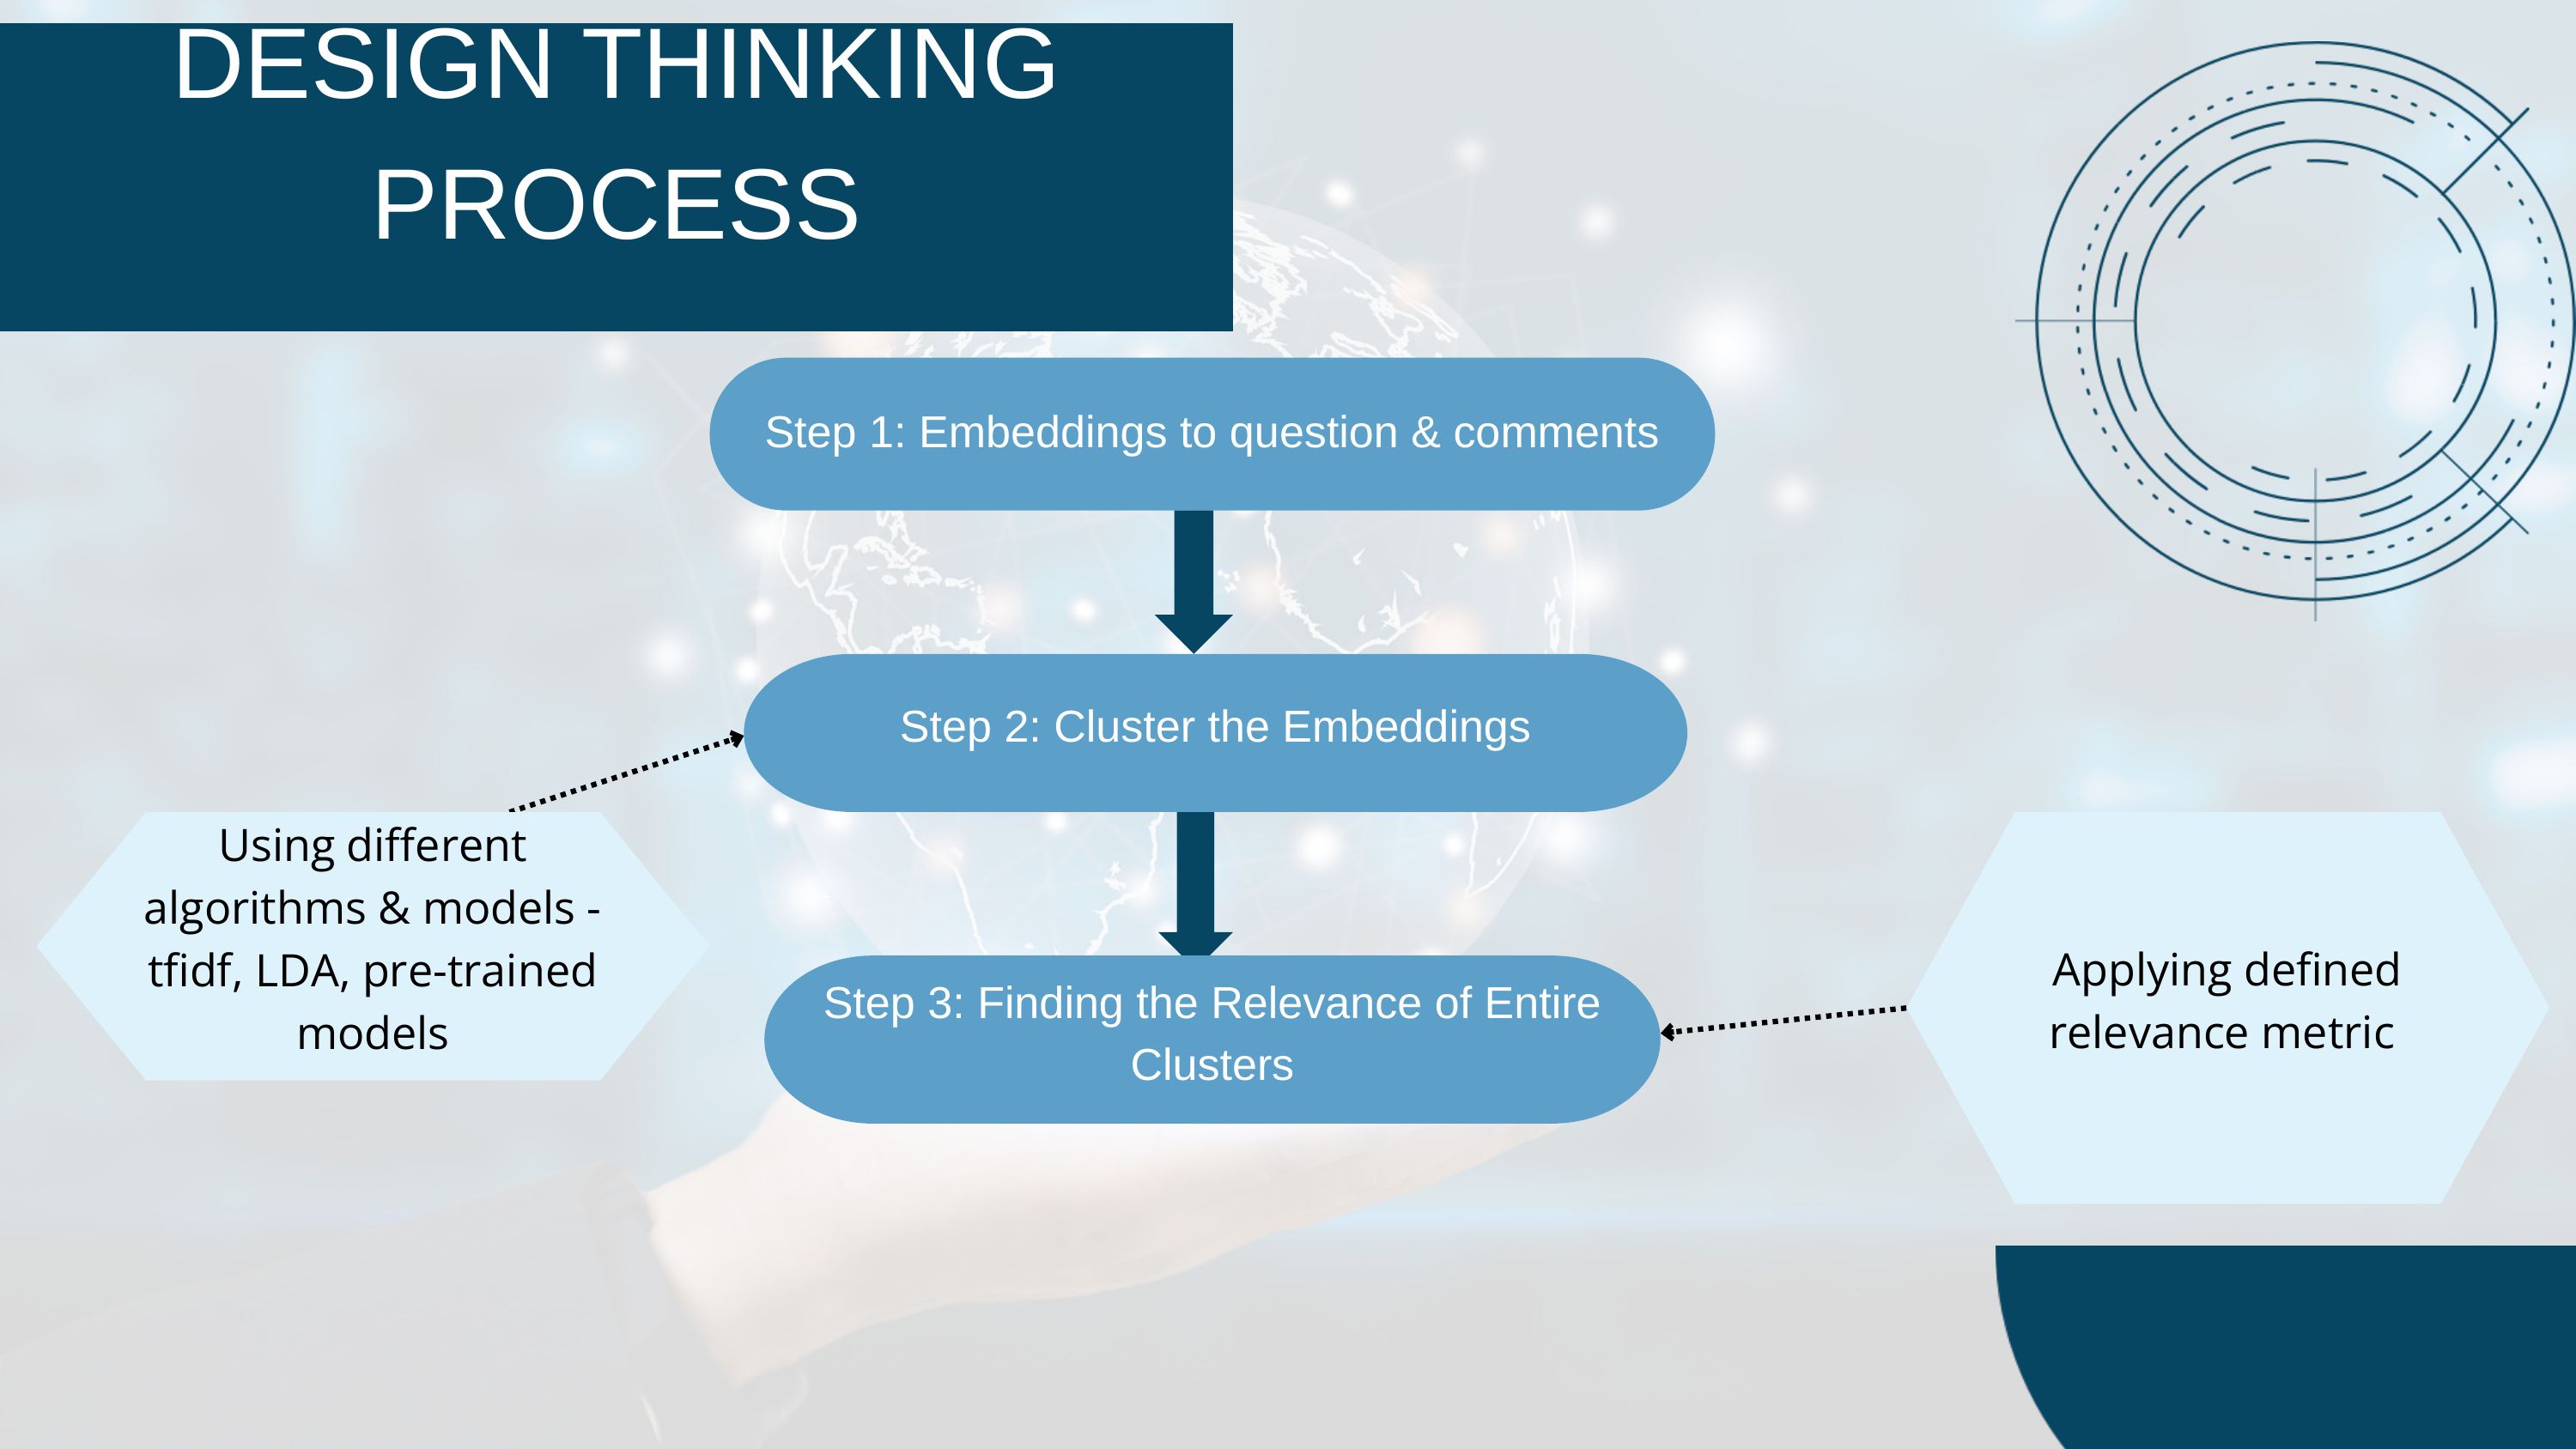

DESIGN THINKING PROCESS

Step 1: Embeddings to question & comments

Step 2: Cluster the Embeddings

Using different algorithms & models - tfidf, LDA, pre-trained models

Applying defined relevance metric

Step 3: Finding the Relevance of Entire Clusters